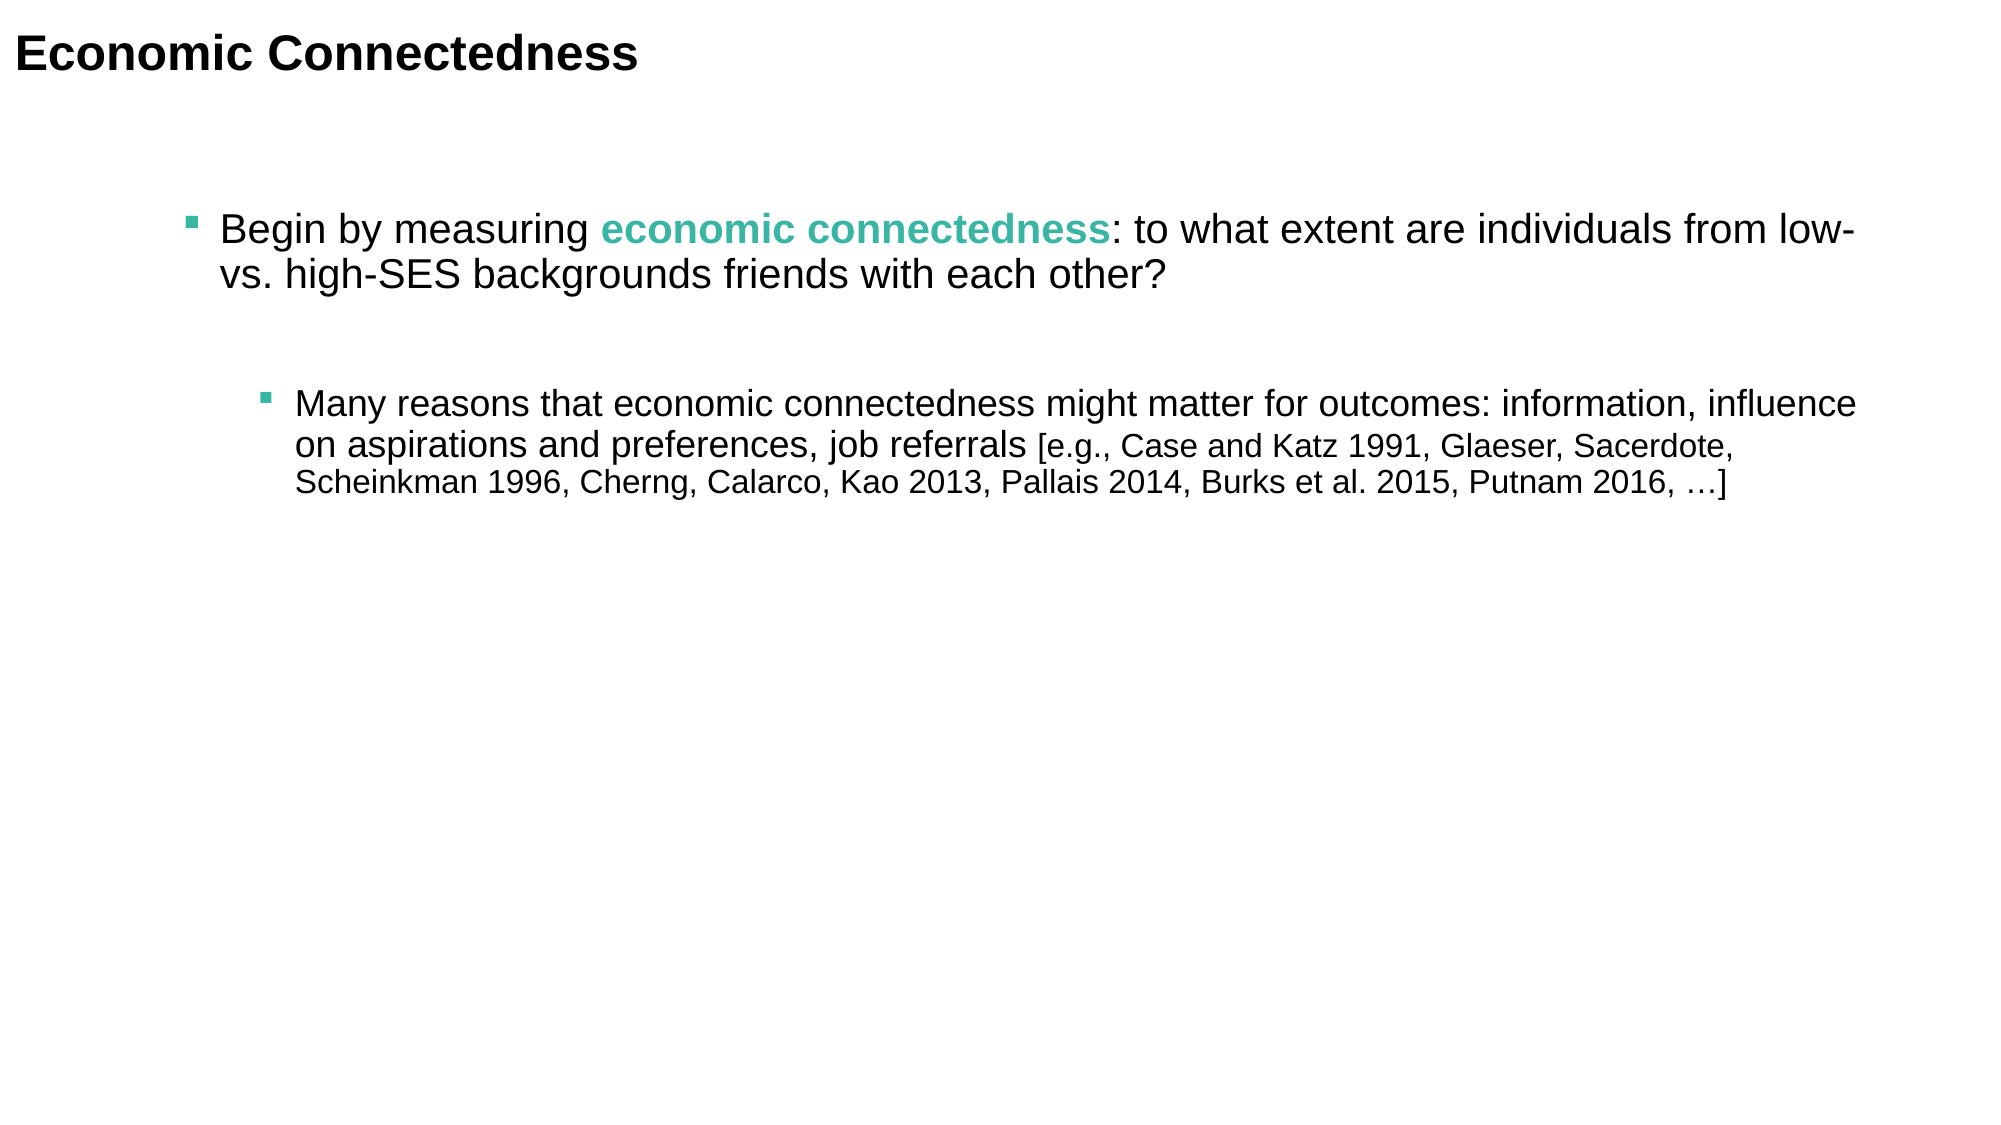

Economic Connectedness

Begin by measuring economic connectedness: to what extent are individuals from low- vs. high-SES backgrounds friends with each other?

Many reasons that economic connectedness might matter for outcomes: information, influence on aspirations and preferences, job referrals [e.g., Case and Katz 1991, Glaeser, Sacerdote, Scheinkman 1996, Cherng, Calarco, Kao 2013, Pallais 2014, Burks et al. 2015, Putnam 2016, …]